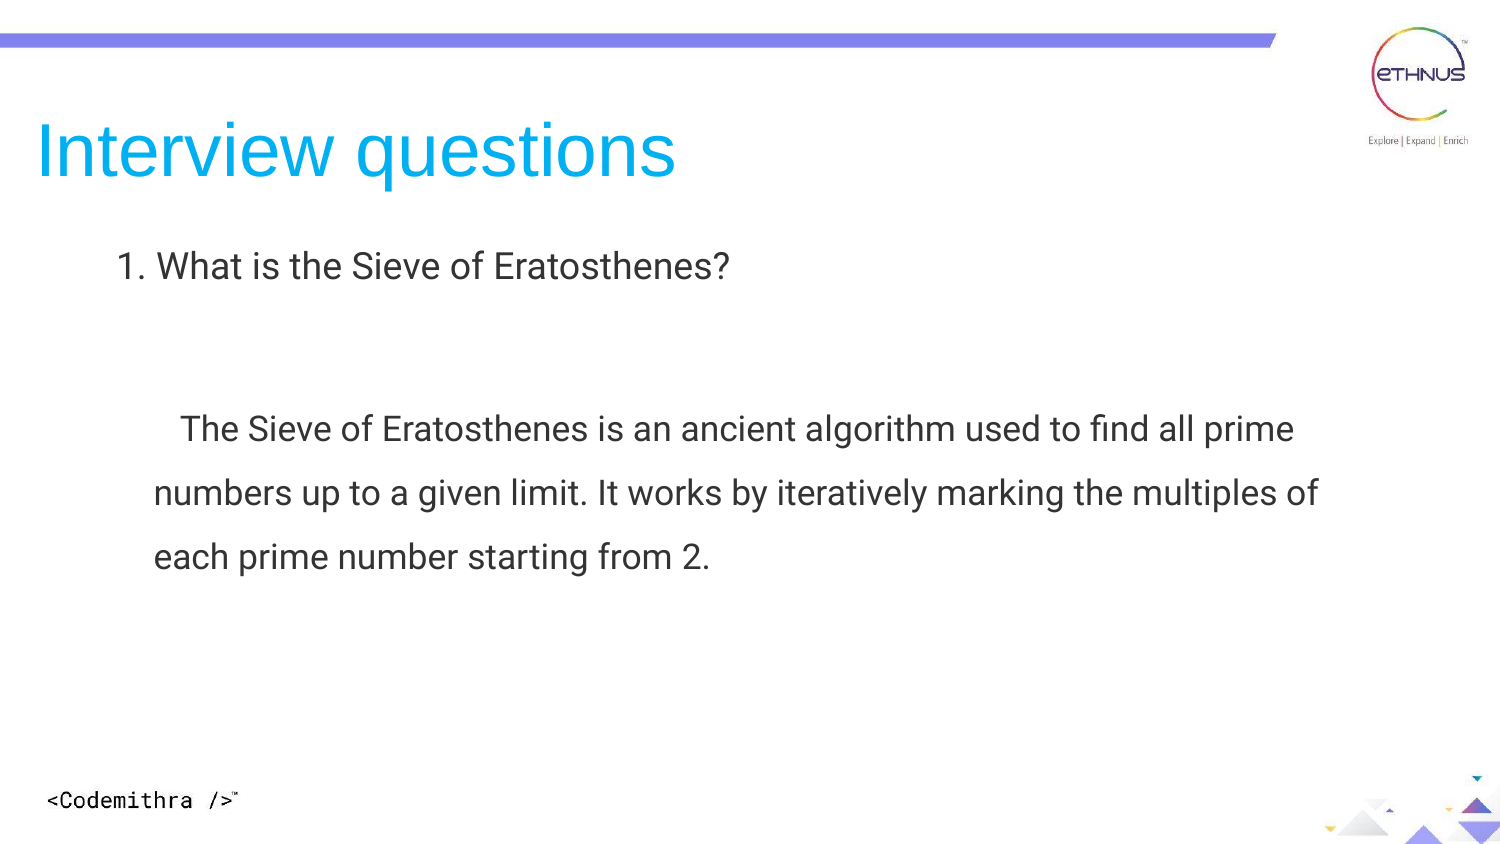

Interview questions
1. What is the Sieve of Eratosthenes?

   The Sieve of Eratosthenes is an ancient algorithm used to find all prime numbers up to a given limit. It works by iteratively marking the multiples of each prime number starting from 2.